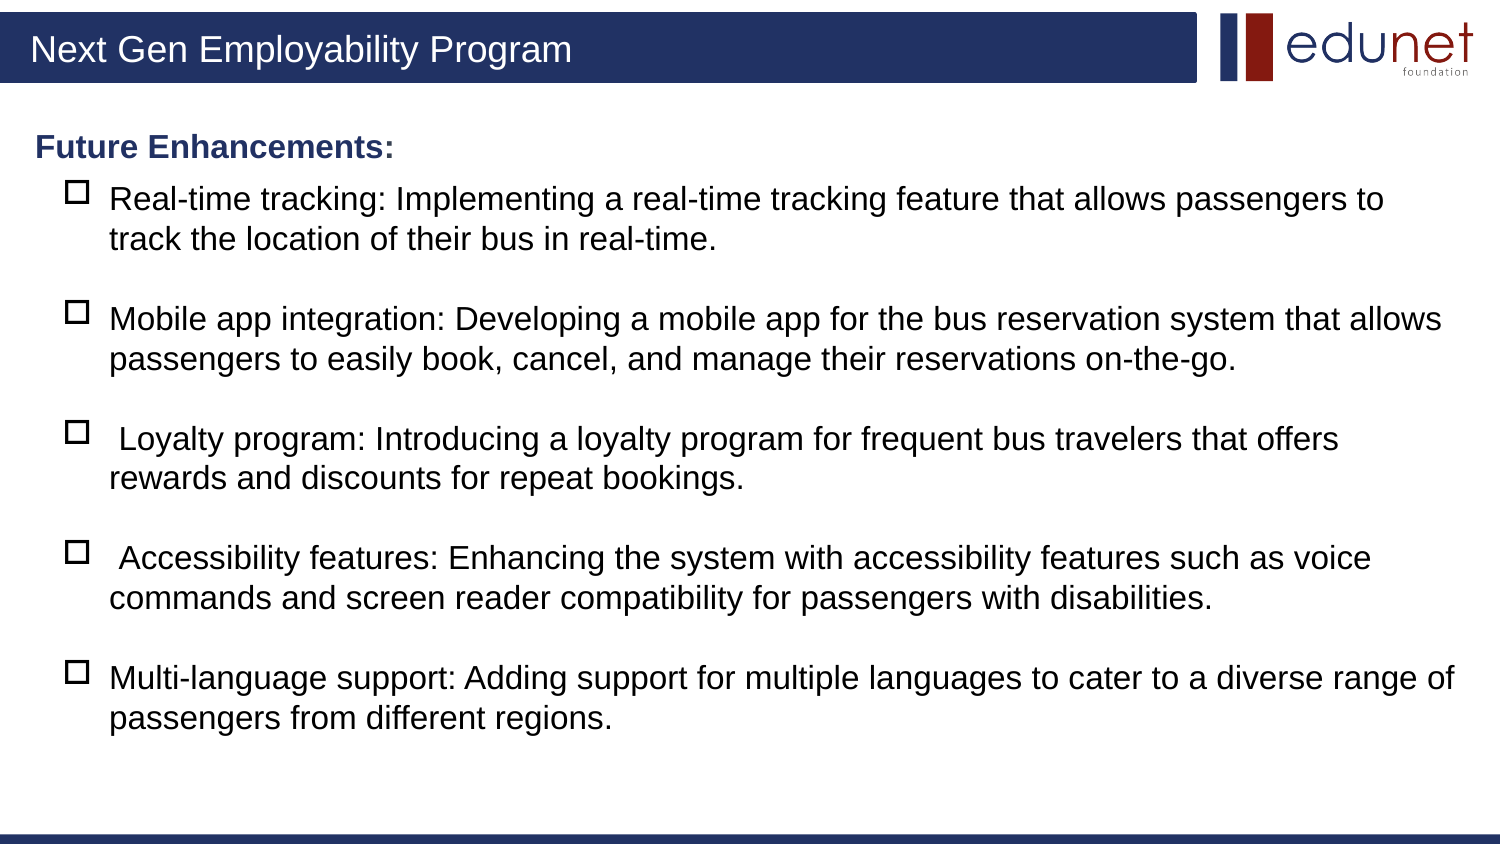

# Future Enhancements:
Real-time tracking: Implementing a real-time tracking feature that allows passengers to track the location of their bus in real-time.

Mobile app integration: Developing a mobile app for the bus reservation system that allows passengers to easily book, cancel, and manage their reservations on-the-go.

 Loyalty program: Introducing a loyalty program for frequent bus travelers that offers rewards and discounts for repeat bookings.

 Accessibility features: Enhancing the system with accessibility features such as voice commands and screen reader compatibility for passengers with disabilities.

Multi-language support: Adding support for multiple languages to cater to a diverse range of passengers from different regions.